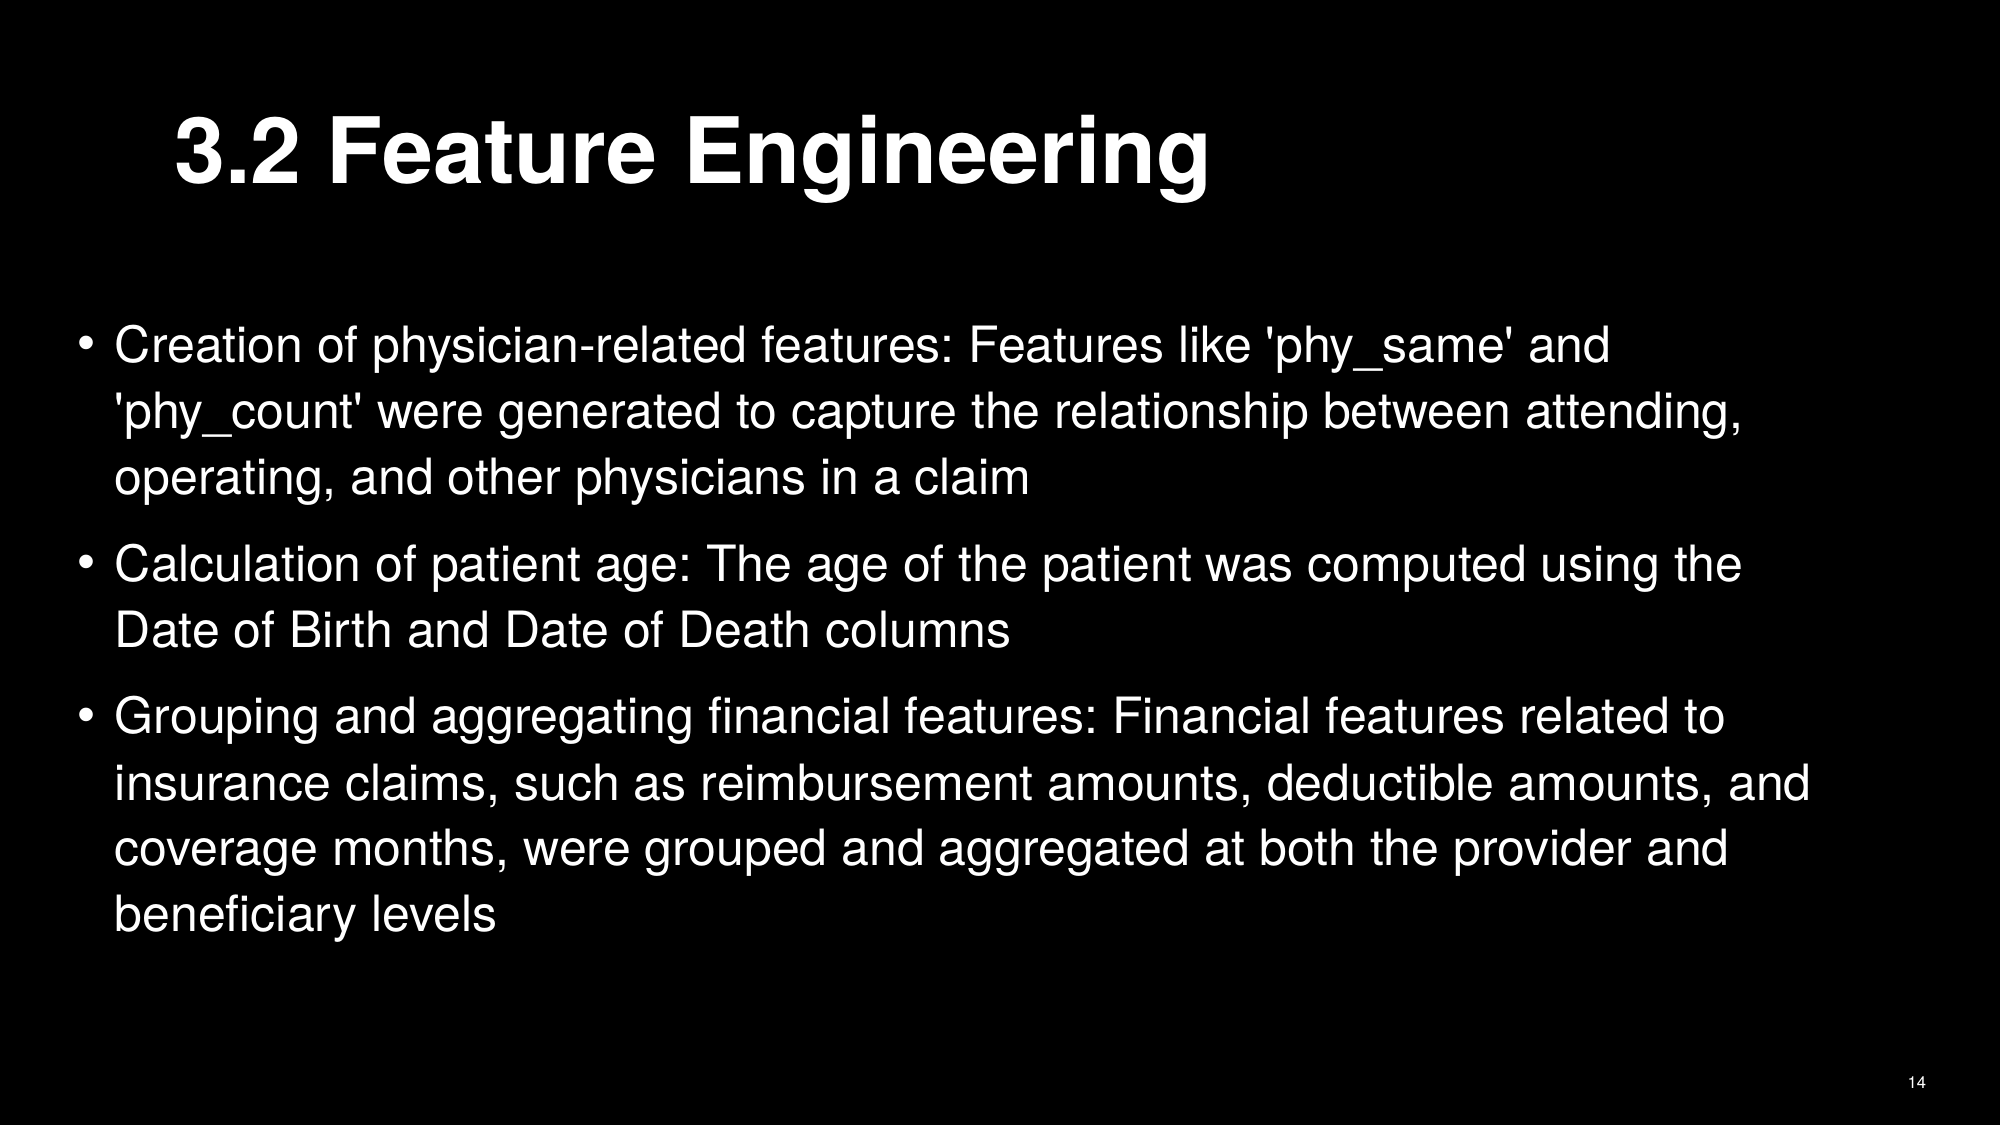

12/3/2023
# 3.2 Feature Engineering
Creation of physician-related features: Features like 'phy_same' and 'phy_count' were generated to capture the relationship between attending, operating, and other physicians in a claim
Calculation of patient age: The age of the patient was computed using the Date of Birth and Date of Death columns
Grouping and aggregating financial features: Financial features related to insurance claims, such as reimbursement amounts, deductible amounts, and coverage months, were grouped and aggregated at both the provider and beneficiary levels
14